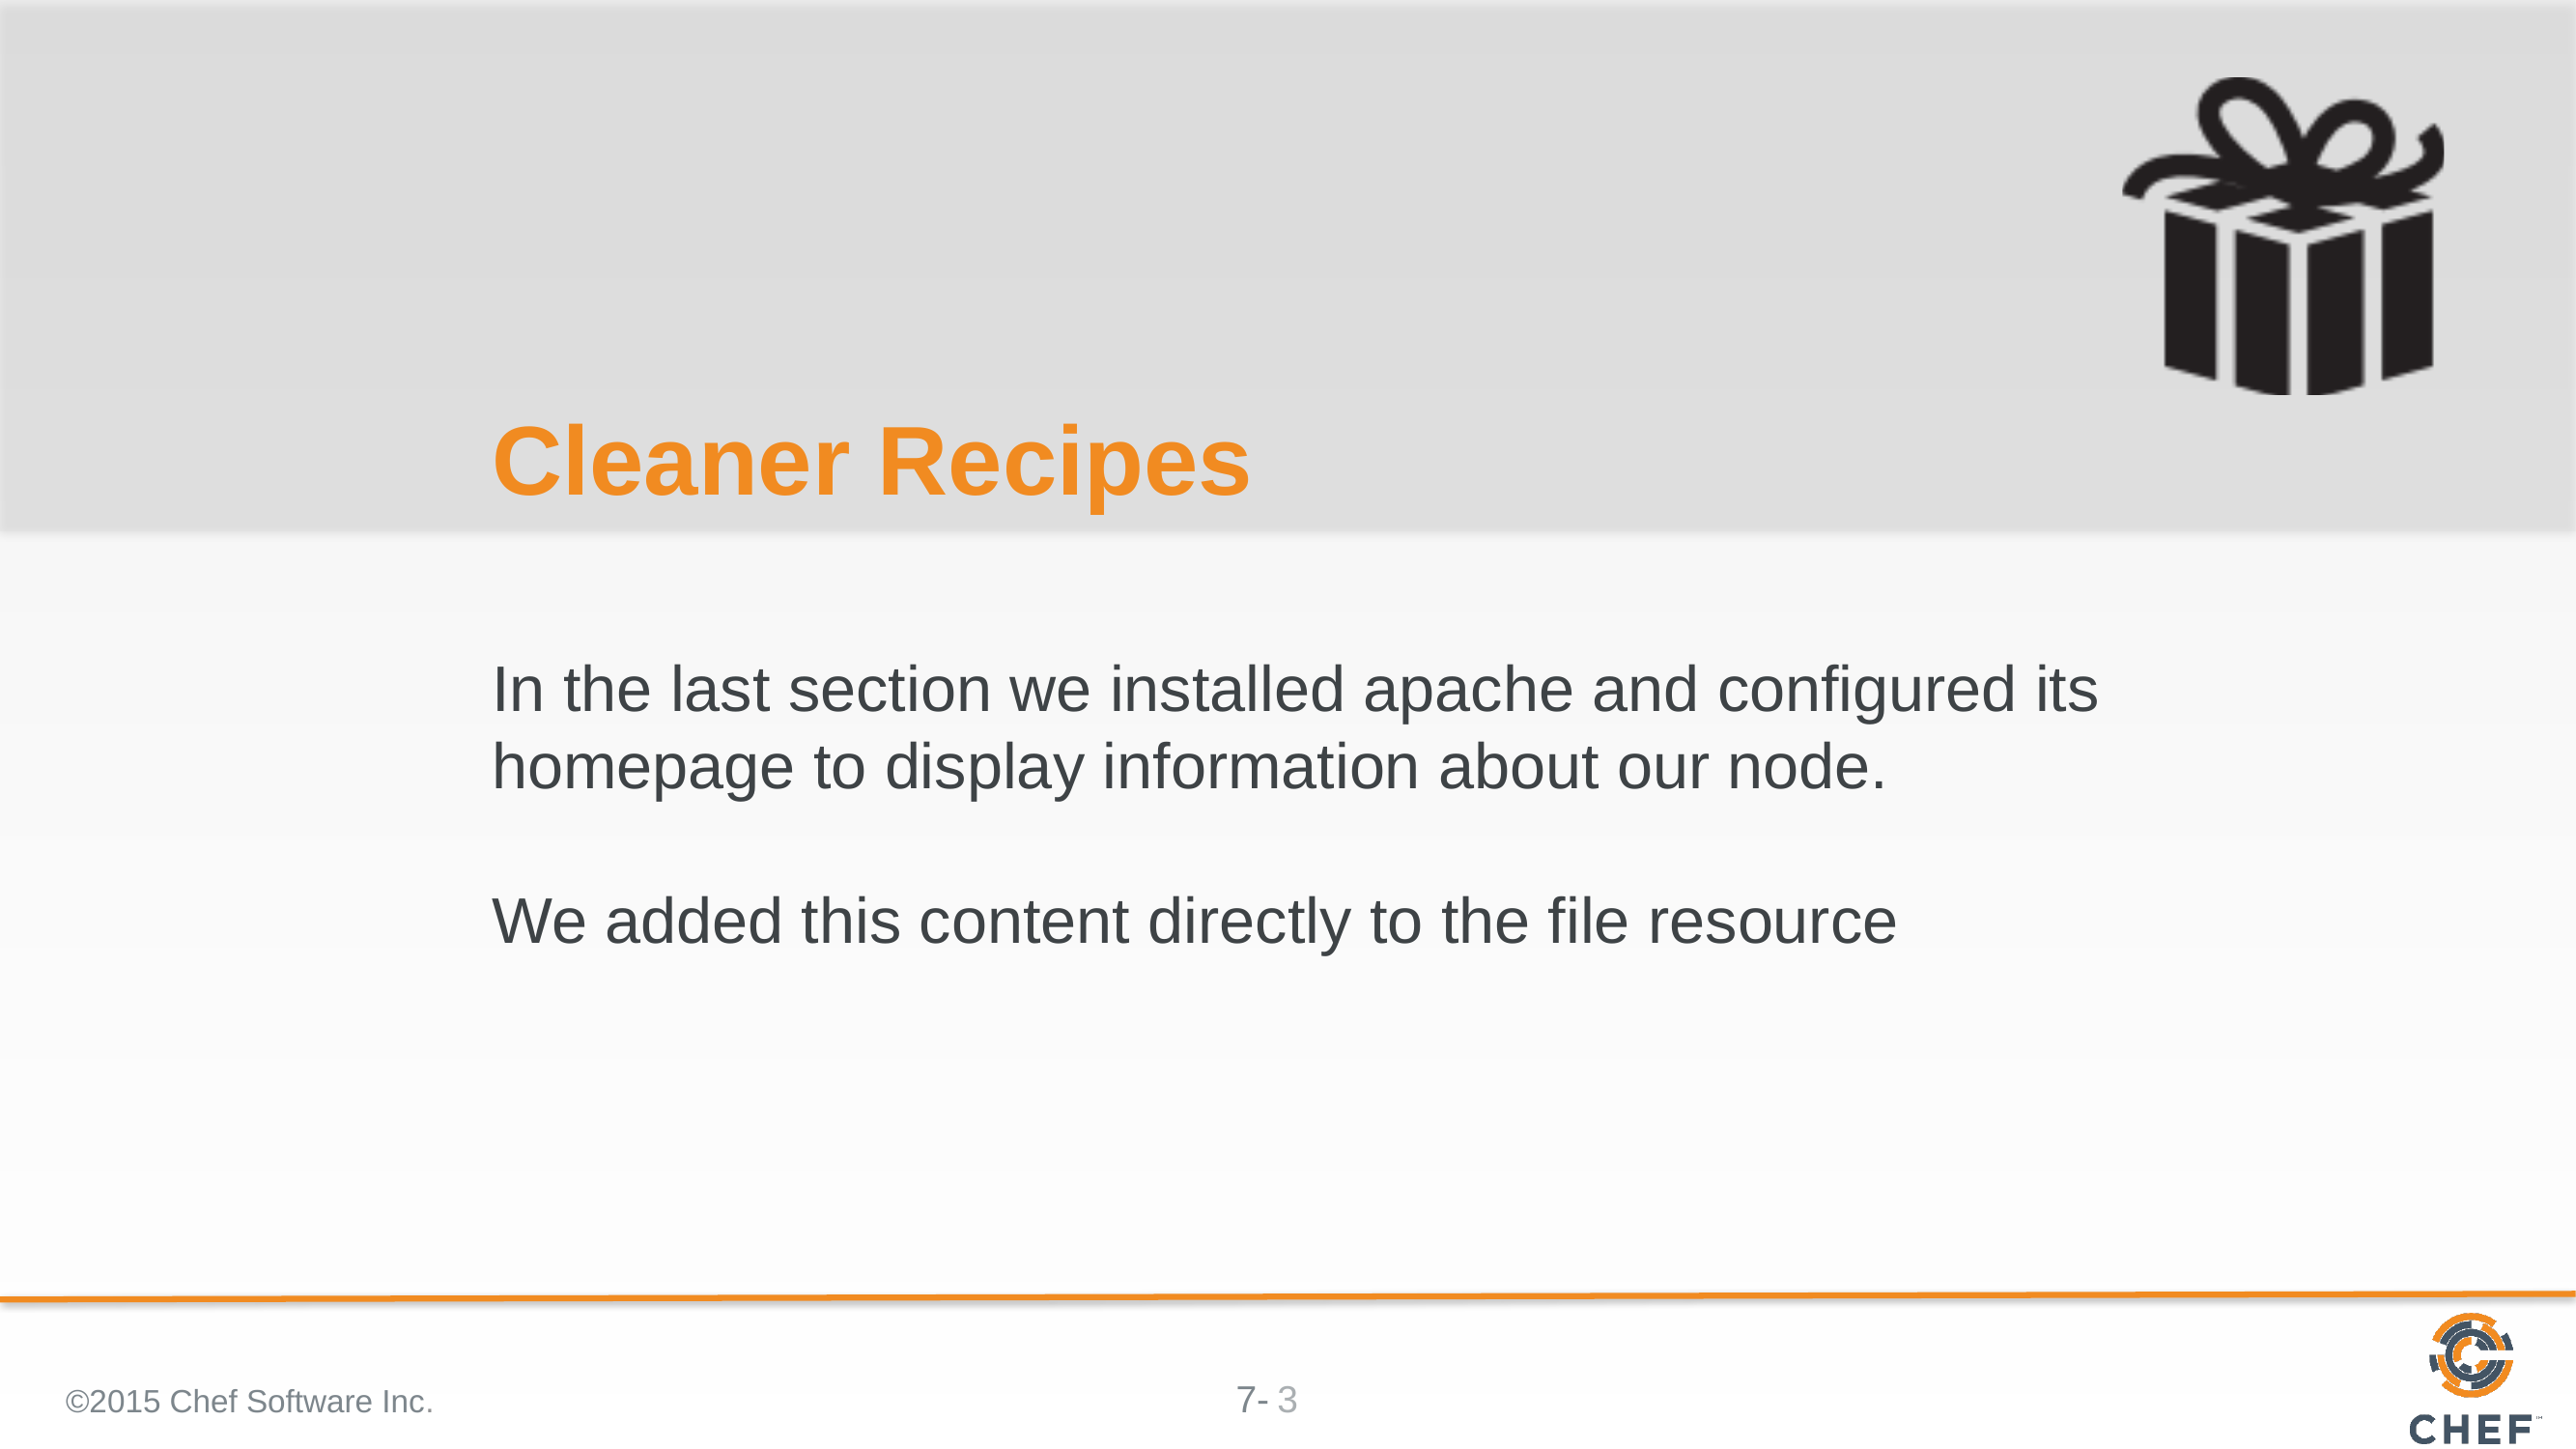

# Cleaner Recipes

In the last section we installed apache and configured its homepage to display information about our node.

We added this content directly to the file resource

©2015 Chef Software Inc.
3